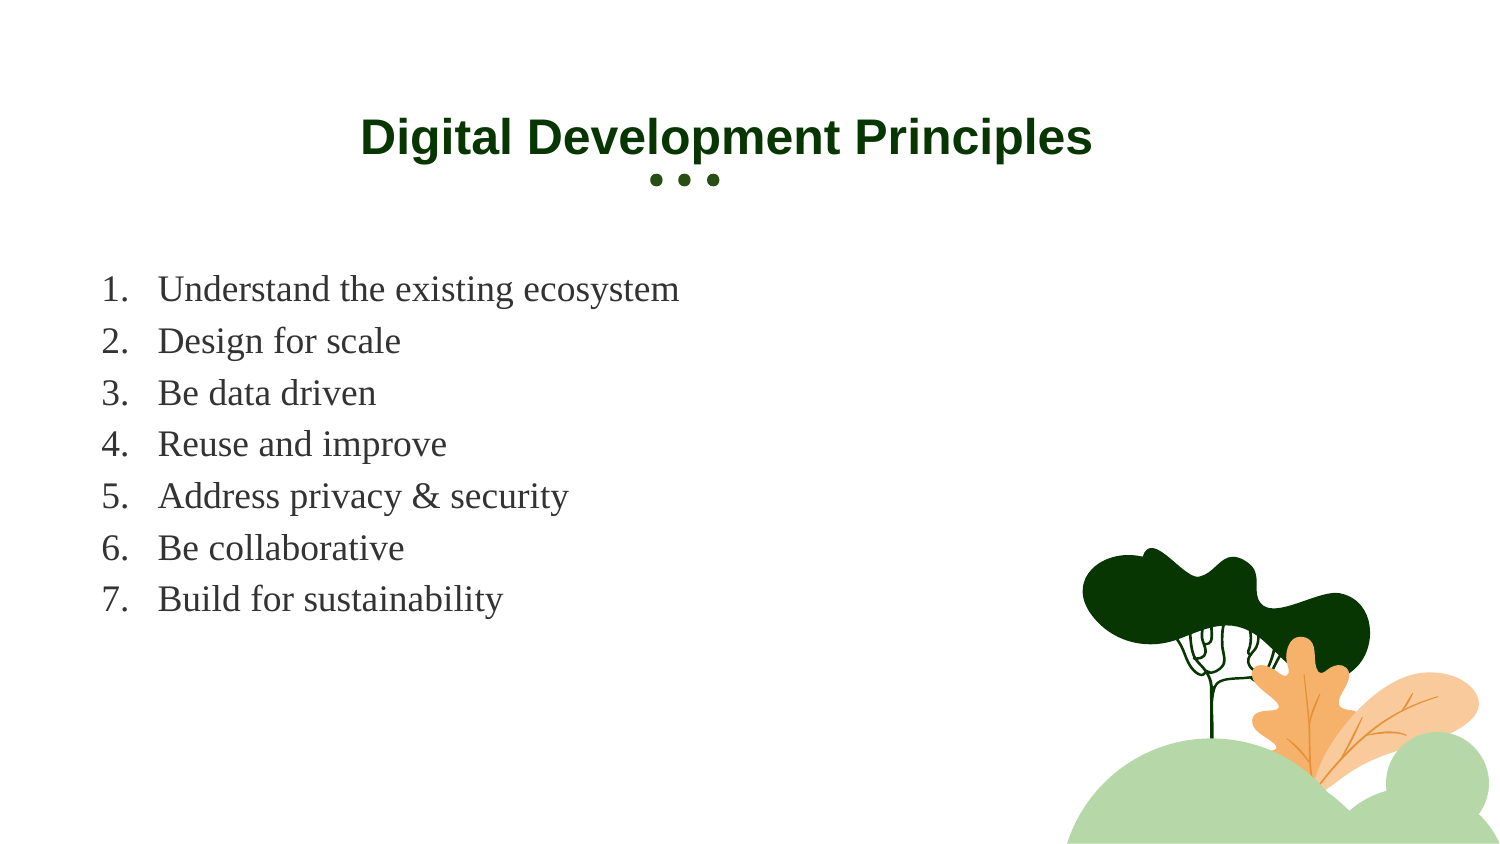

Digital Development Principles

Understand the existing ecosystem
Design for scale
Be data driven
Reuse and improve
Address privacy & security
Be collaborative
Build for sustainability

JUPITER
VENUS
MARS